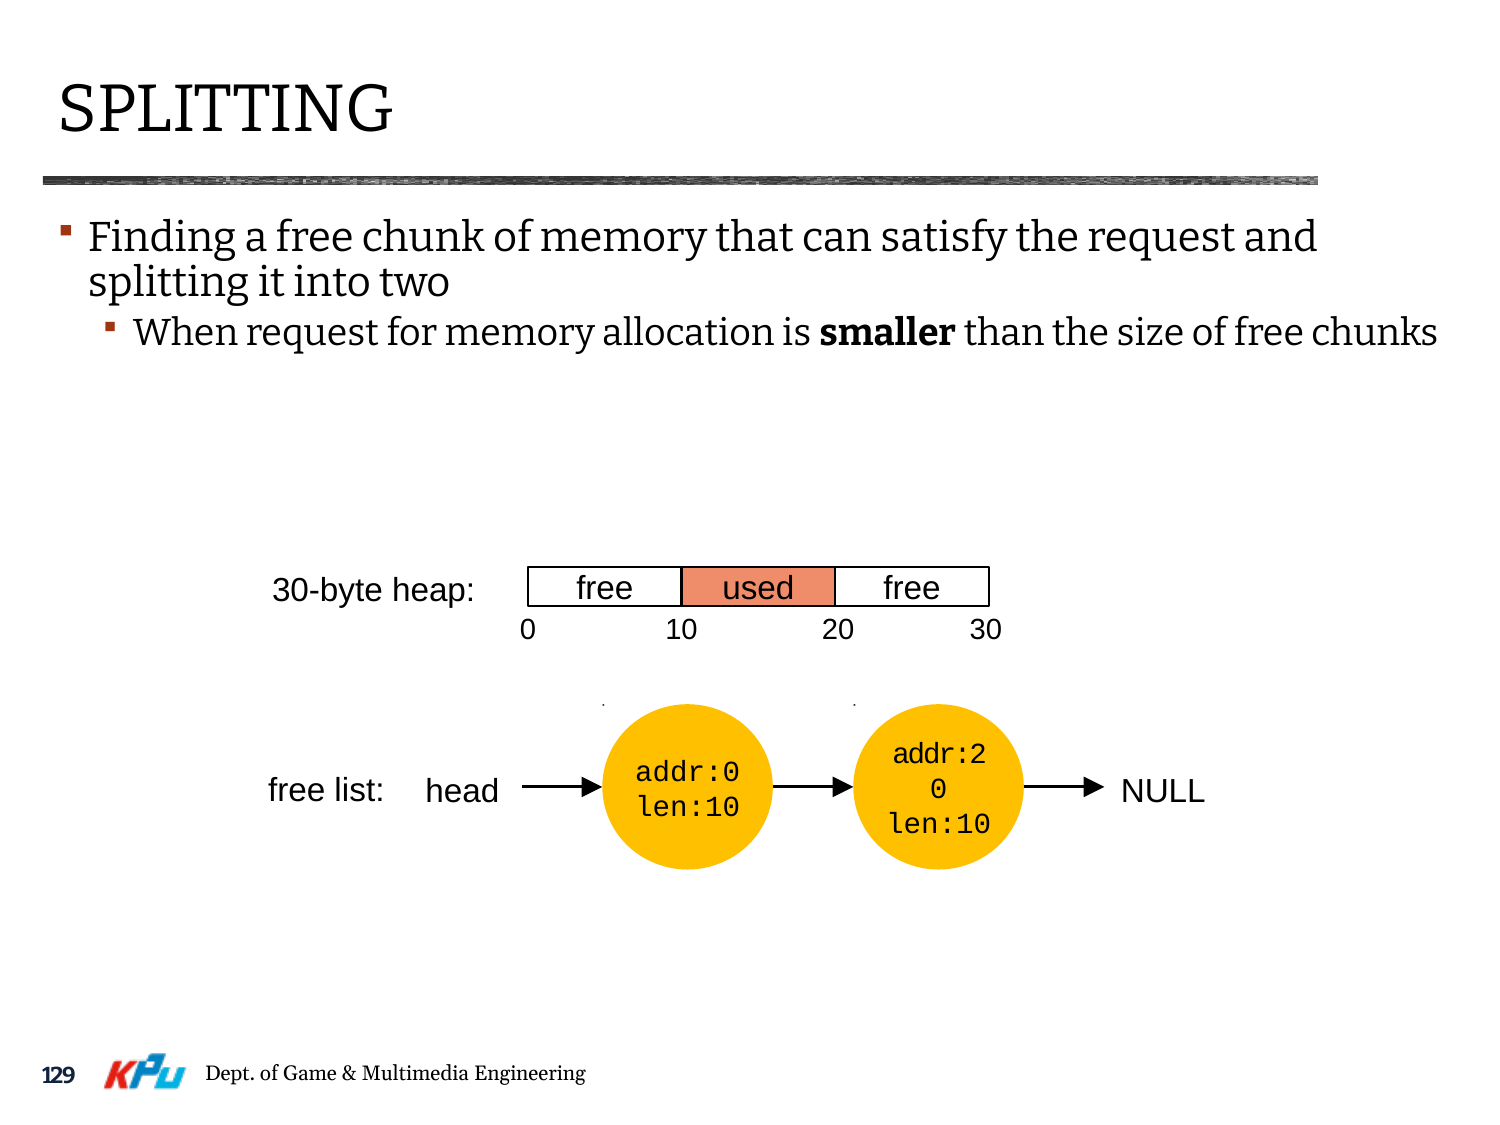

# Splitting
Finding a free chunk of memory that can satisfy the request and splitting it into two
When request for memory allocation is smaller than the size of free chunks
30-byte heap:
free
used
free
30
10
0
20
addr:0
len:10
addr:20
len:10
head
NULL
free list:
Dept. of Game & Multimedia Engineering
129